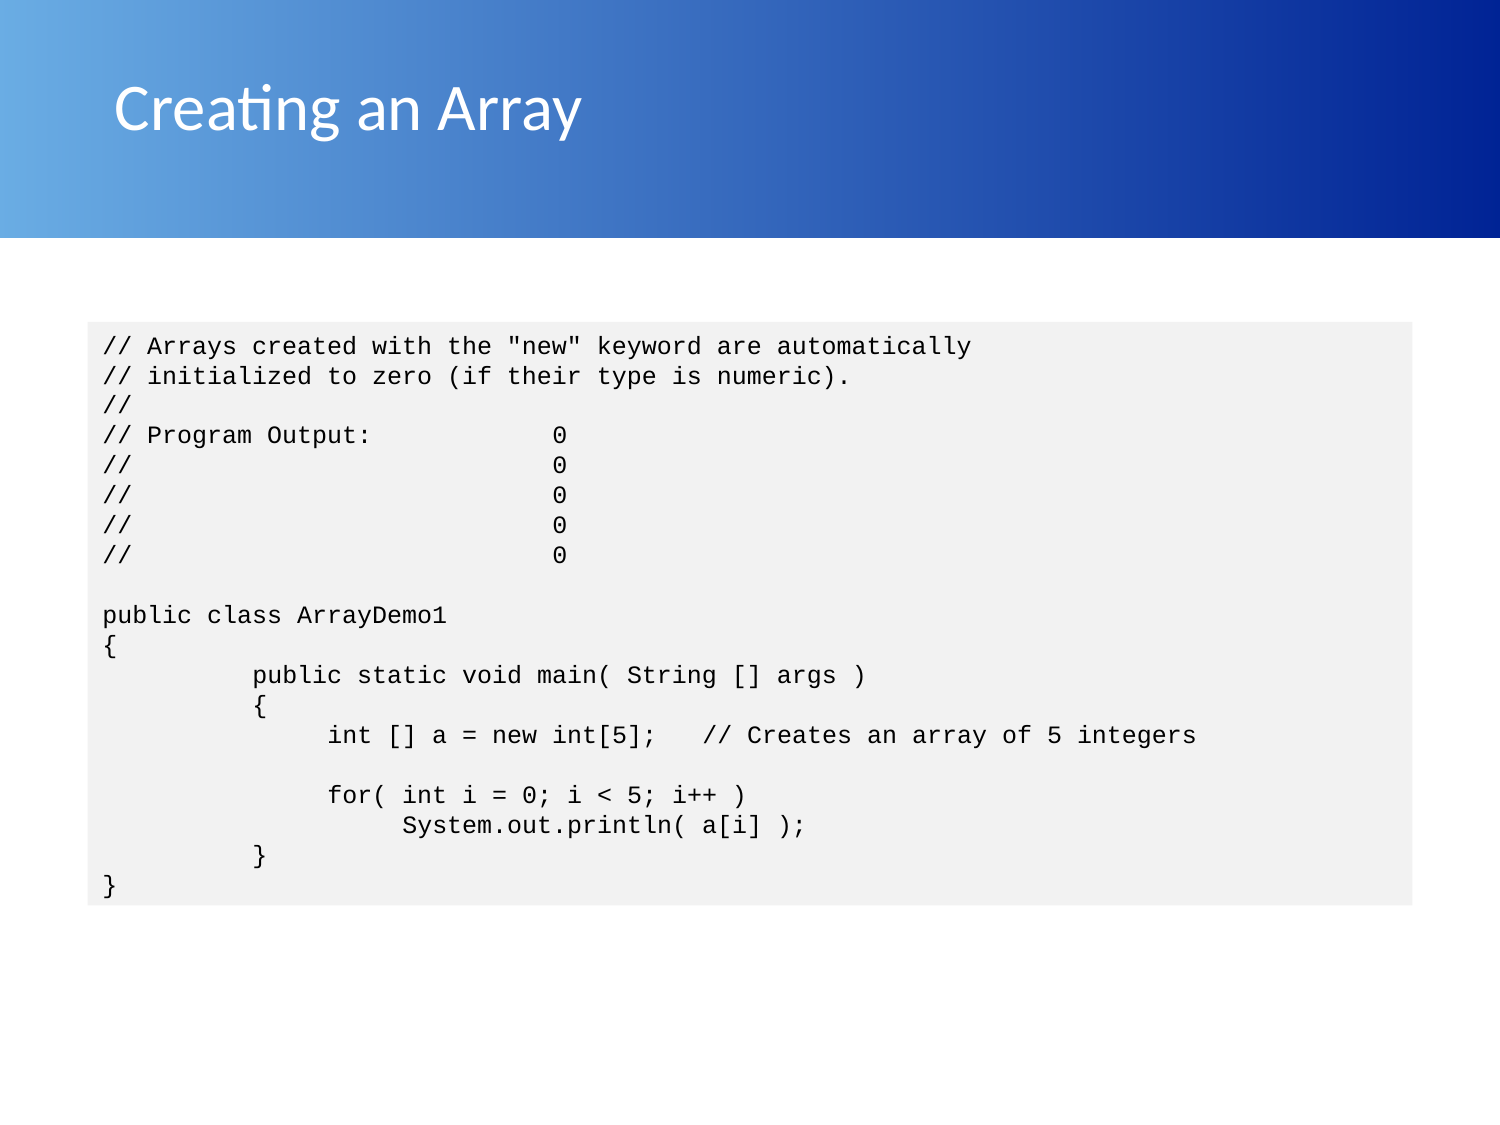

# Creating an Array

// Arrays created with the "new" keyword are automatically
// initialized to zero (if their type is numeric).
//
// Program Output:		0
//			0
//			0
//			0
//			0

public class ArrayDemo1
{
	public static void main( String [] args )
	{
	     int [] a = new int[5];	// Creates an array of 5 integers

	     for( int i = 0; i < 5; i++ )
		System.out.println( a[i] );
	}
}